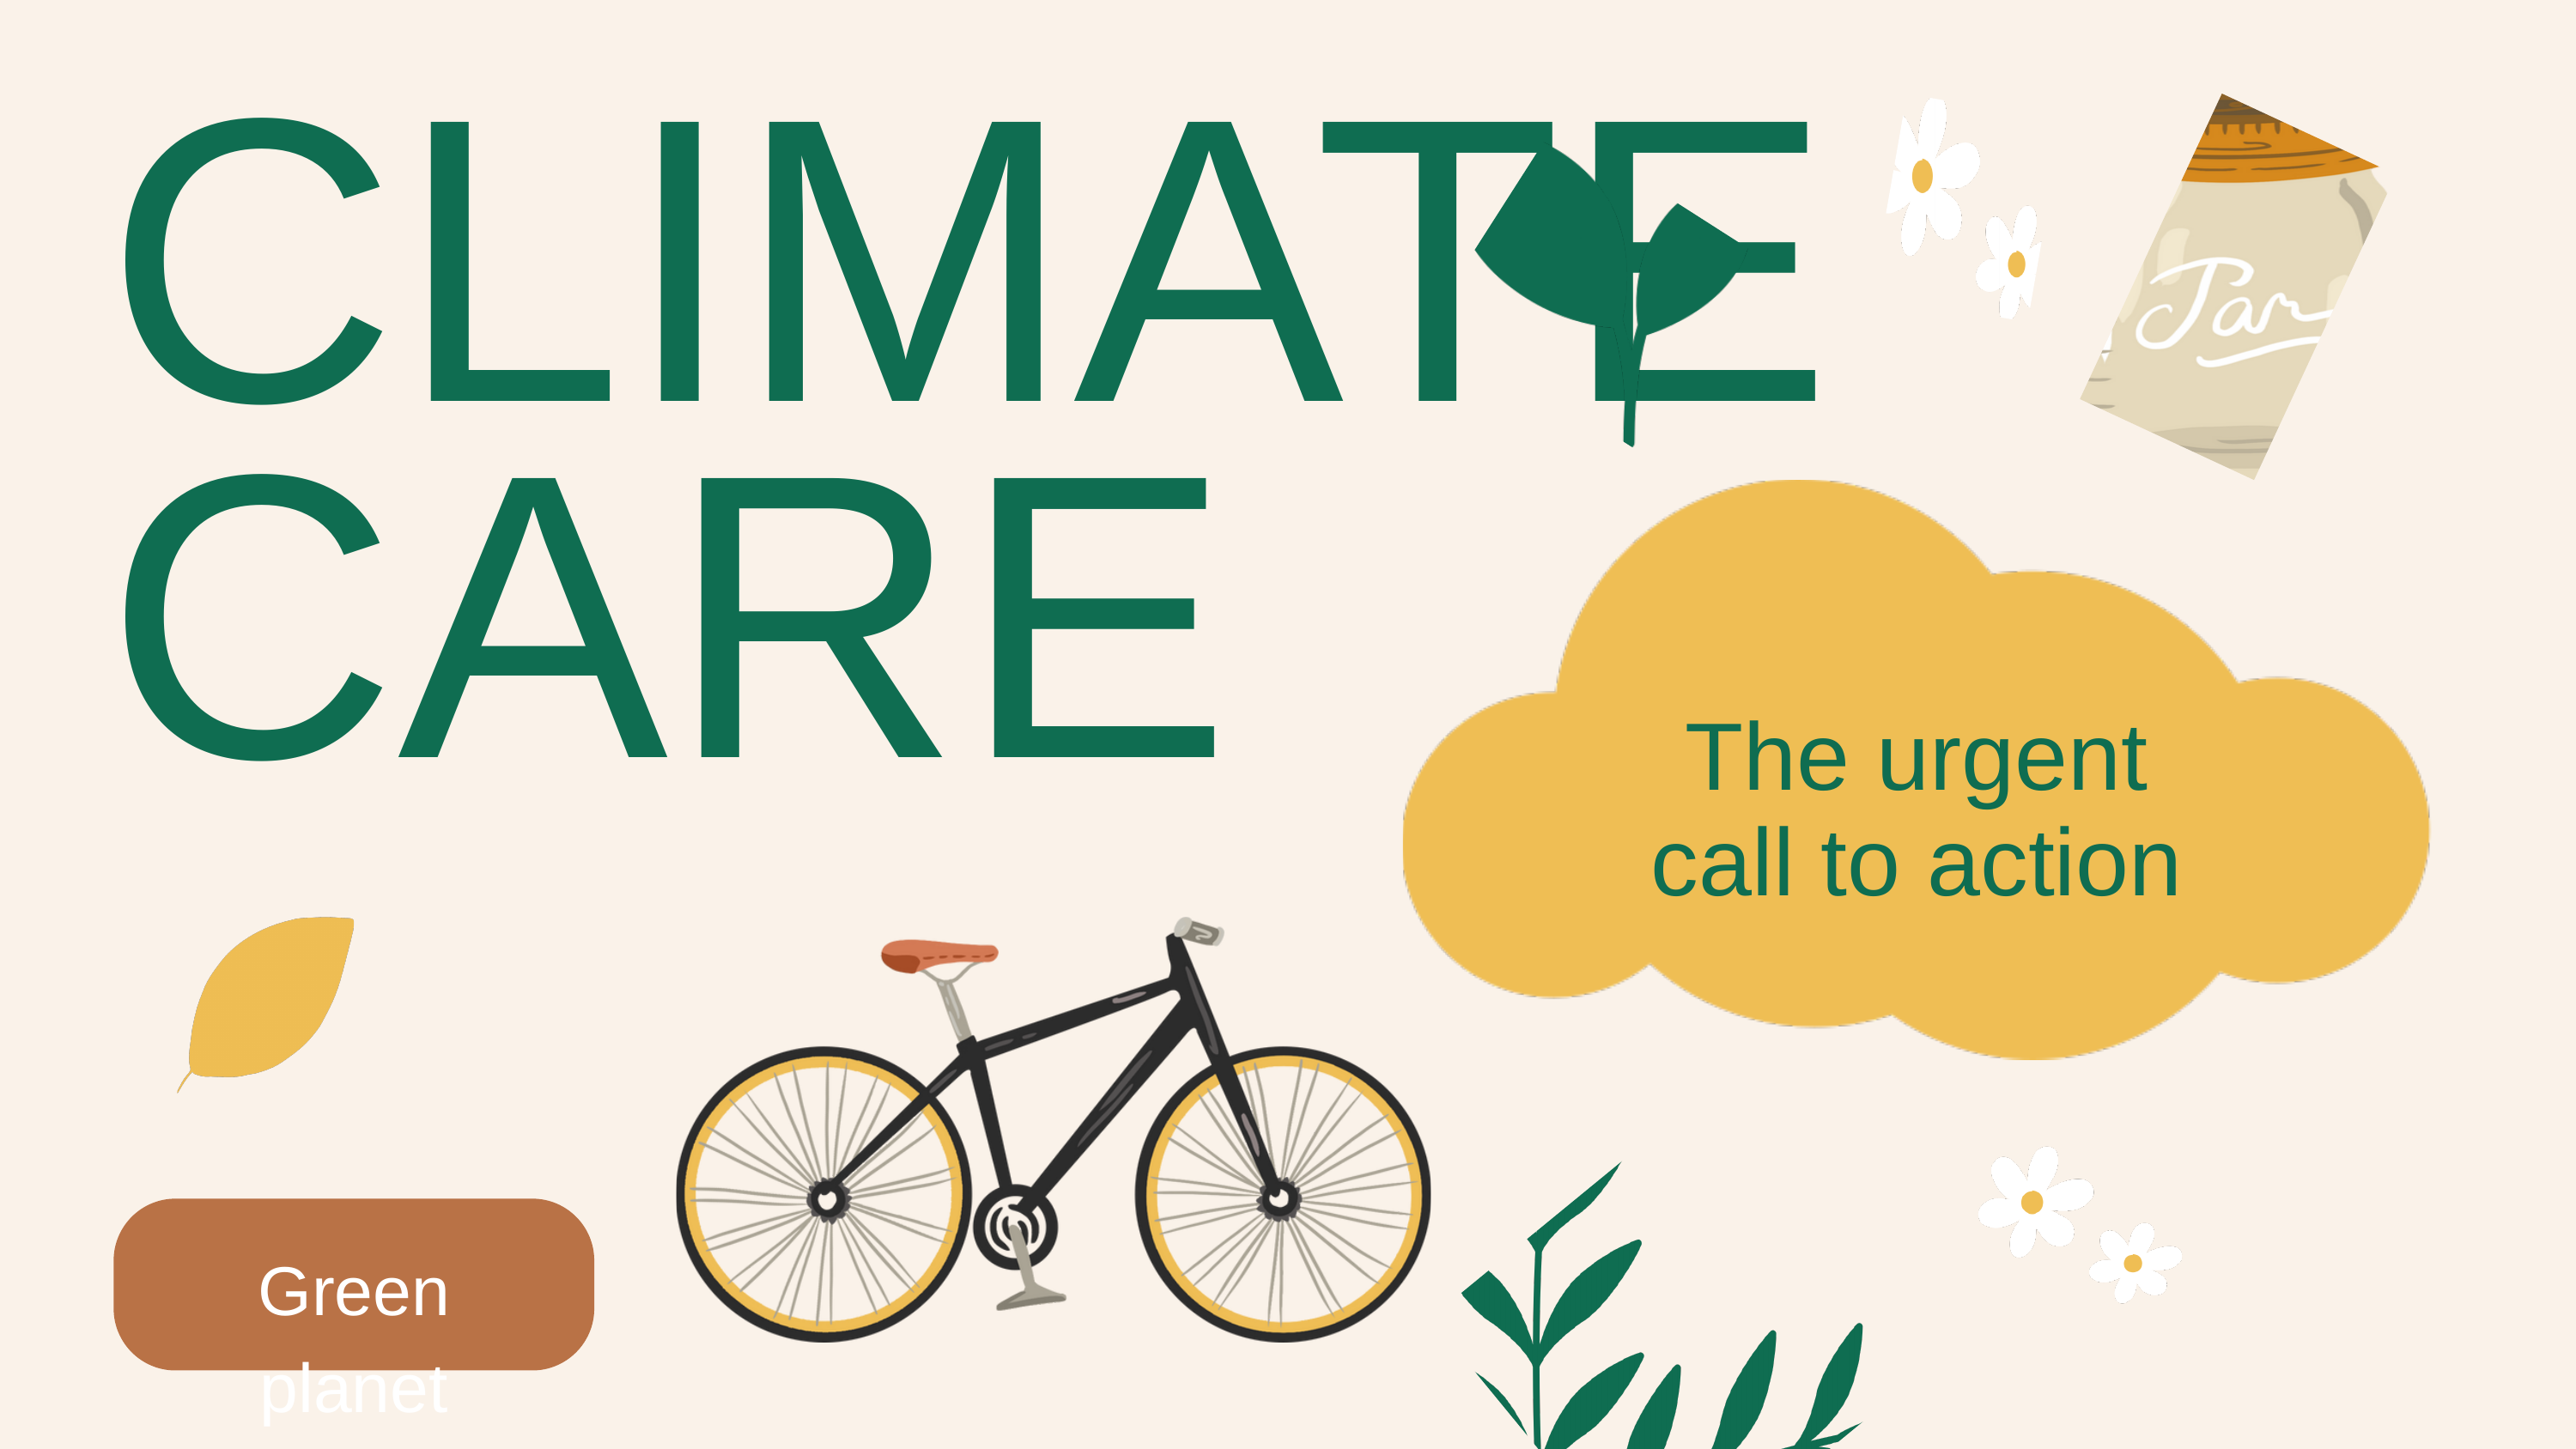

CLIMATE CARE

The urgent call to action

Green planet